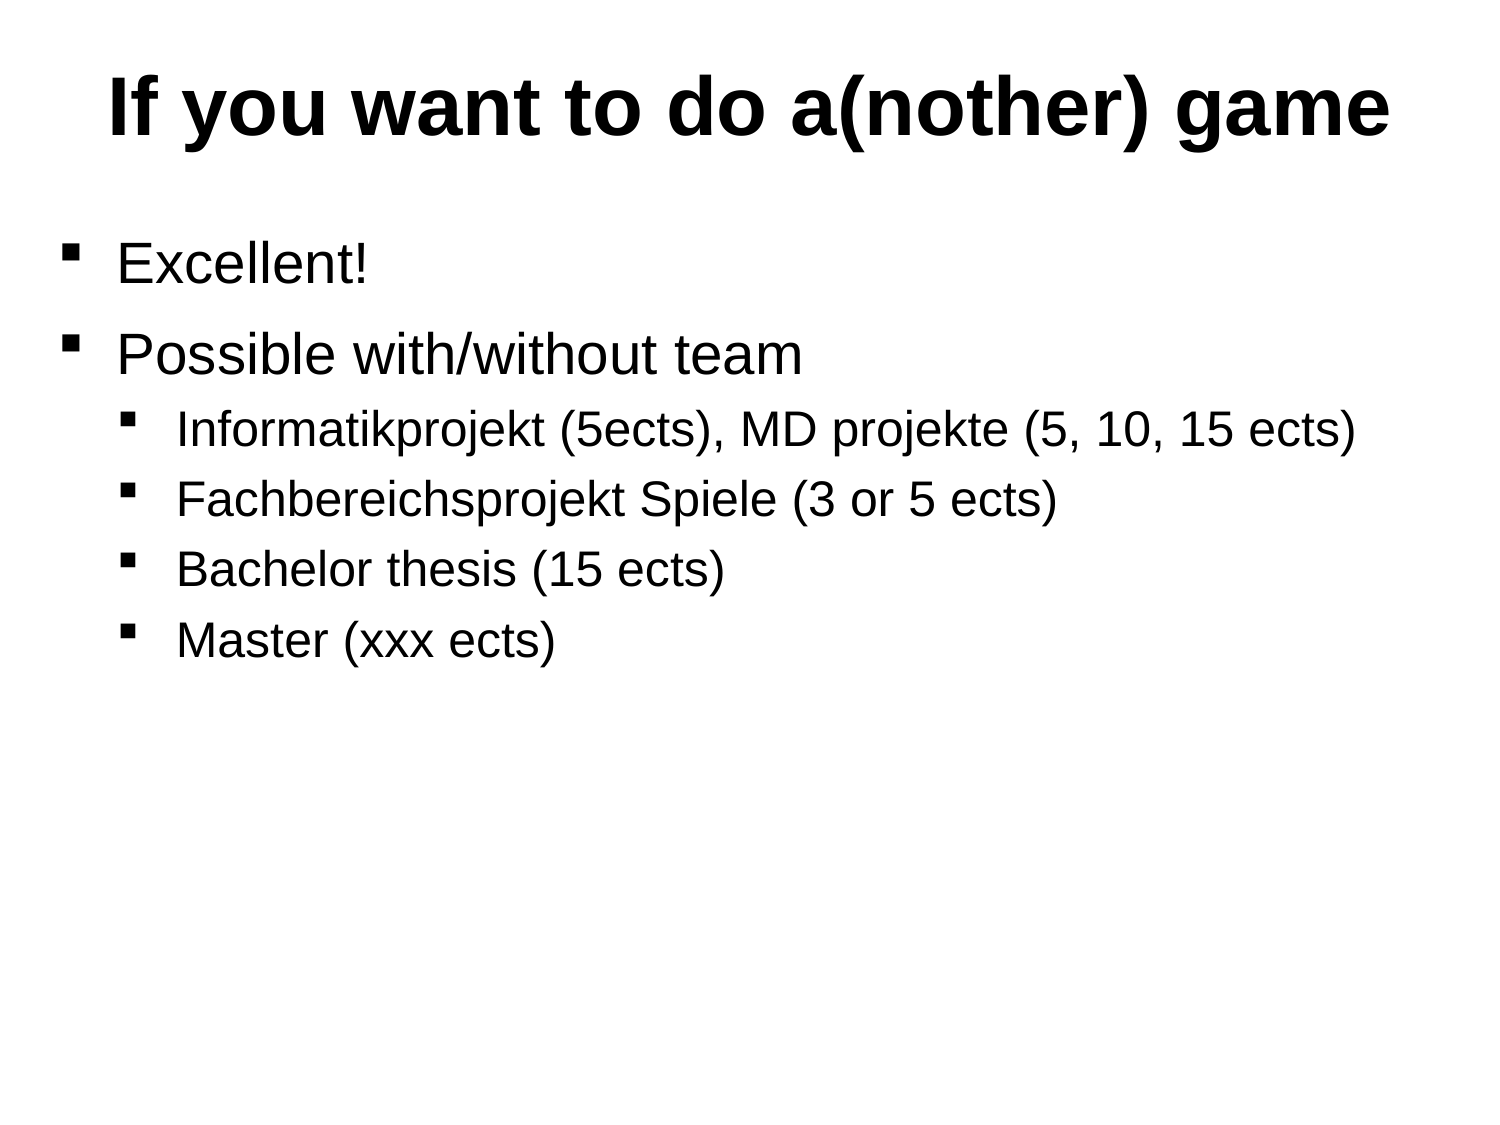

# If you want to do a(nother) game
Excellent!
Possible with/without team
Informatikprojekt (5ects), MD projekte (5, 10, 15 ects)
Fachbereichsprojekt Spiele (3 or 5 ects)
Bachelor thesis (15 ects)
Master (xxx ects)